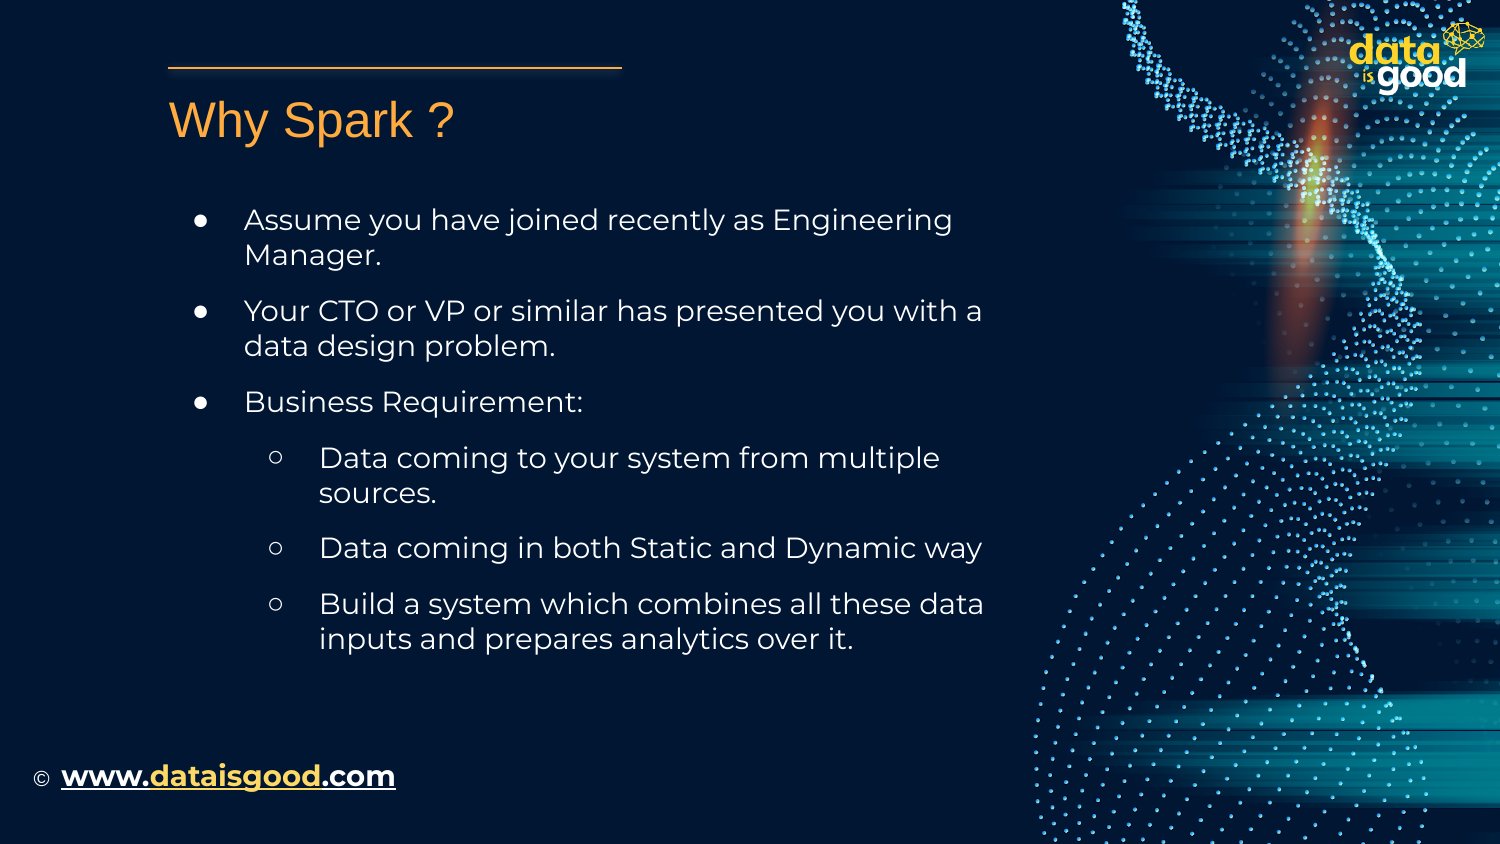

# Why Spark ?
Assume you have joined recently as Engineering Manager.
Your CTO or VP or similar has presented you with a data design problem.
Business Requirement:
Data coming to your system from multiple sources.
Data coming in both Static and Dynamic way
Build a system which combines all these data inputs and prepares analytics over it.